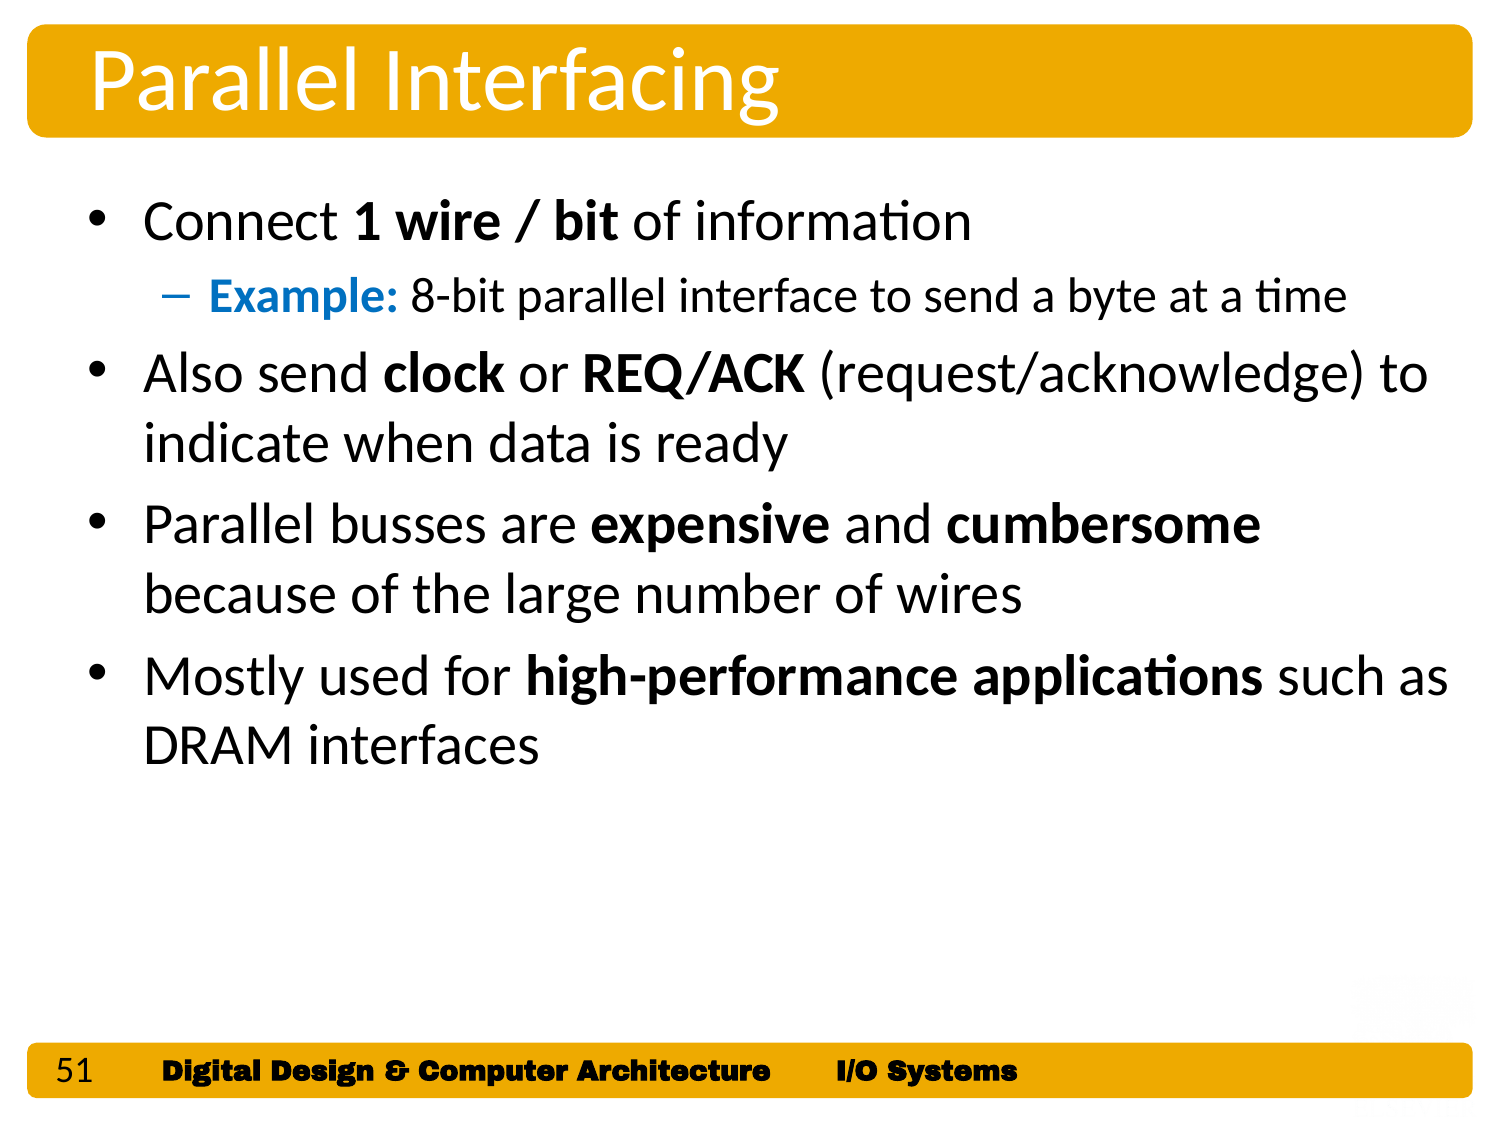

Parallel Interfacing
Connect 1 wire / bit of information
Example: 8-bit parallel interface to send a byte at a time
Also send clock or REQ/ACK (request/acknowledge) to indicate when data is ready
Parallel busses are expensive and cumbersome because of the large number of wires
Mostly used for high-performance applications such as DRAM interfaces
51